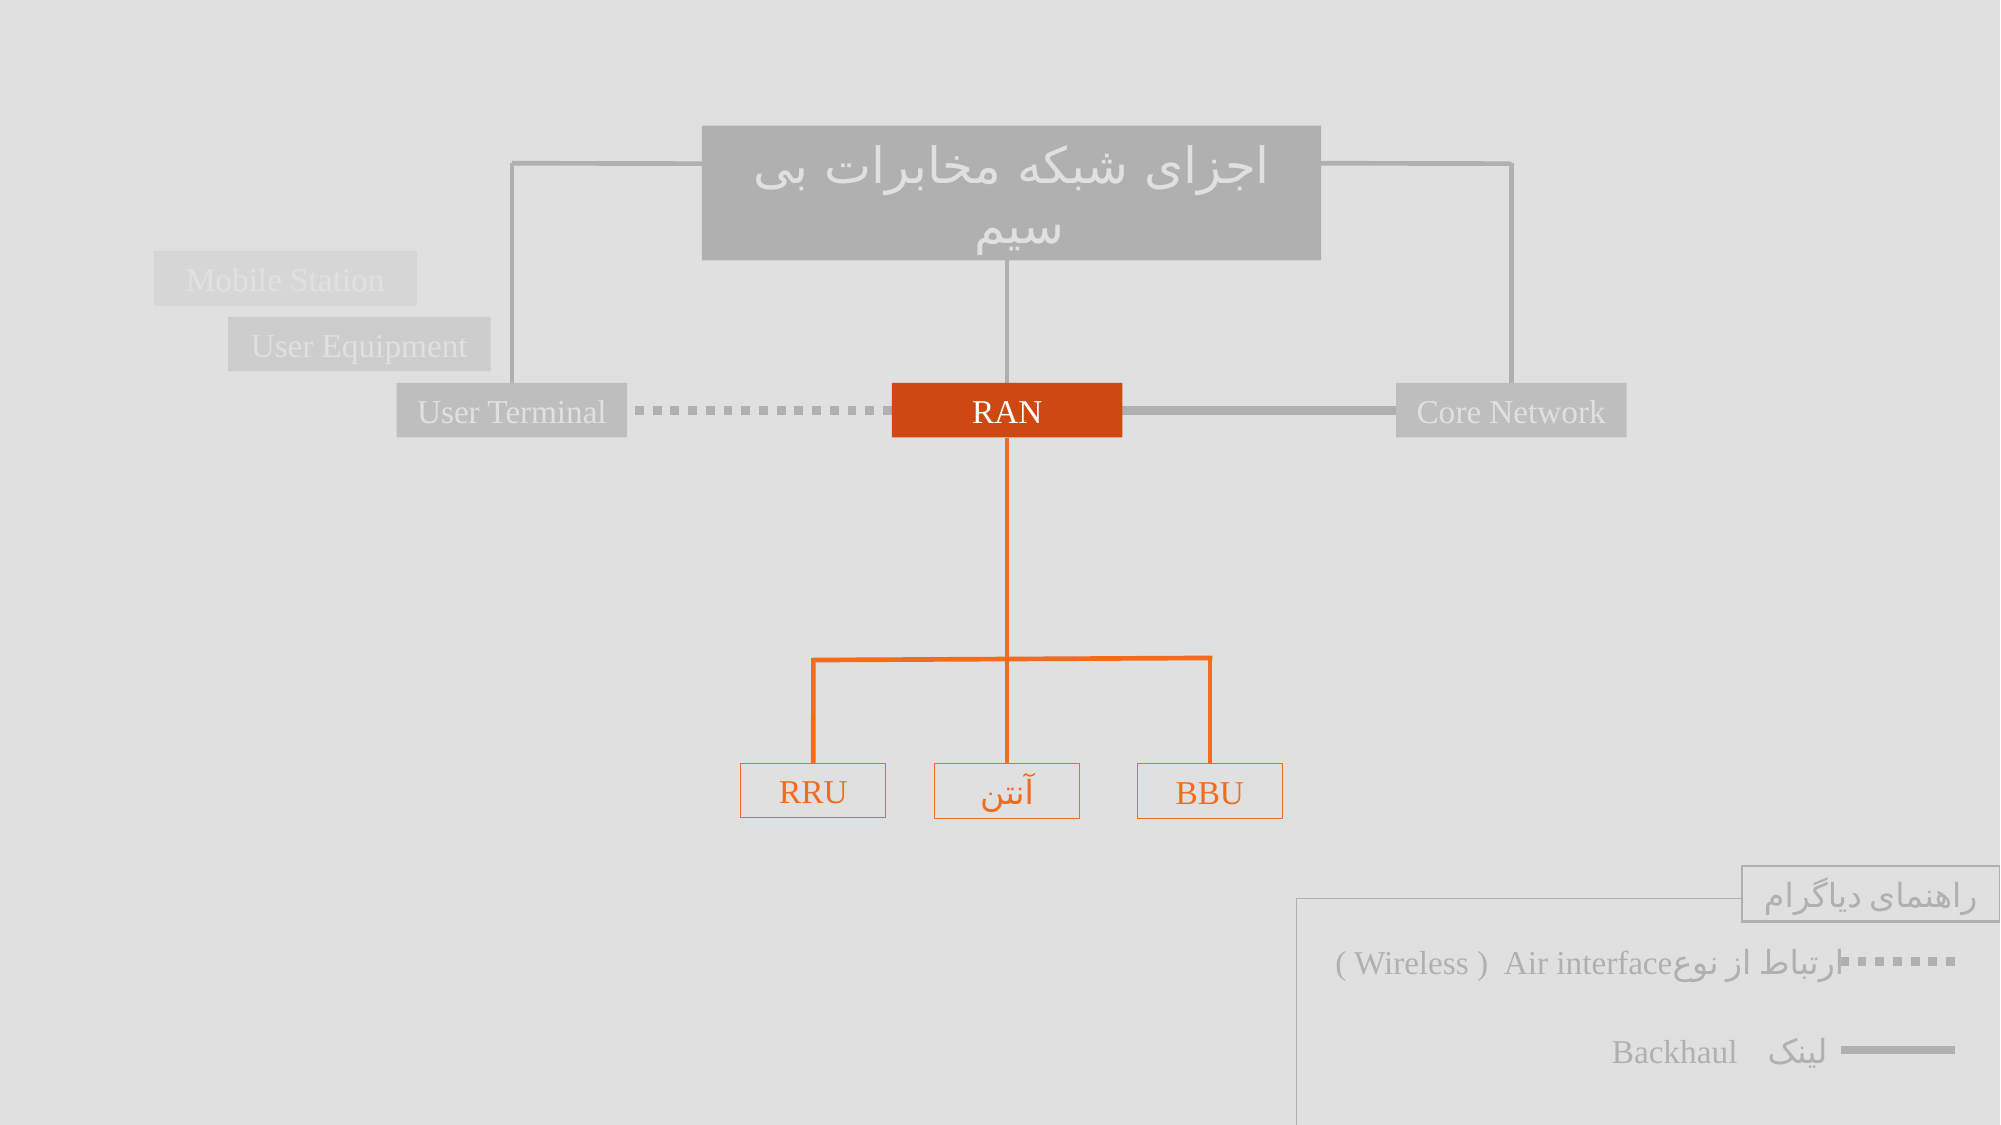

اجزای شبکه مخابرات بی سیم
Mobile Station
User Equipment
User Terminal
RAN
RRU
آنتن
BBU
Core Network
راهنمای دیاگرام
( Wireless )
Air interface
ارتباط از نوع
Backhaul
لینک